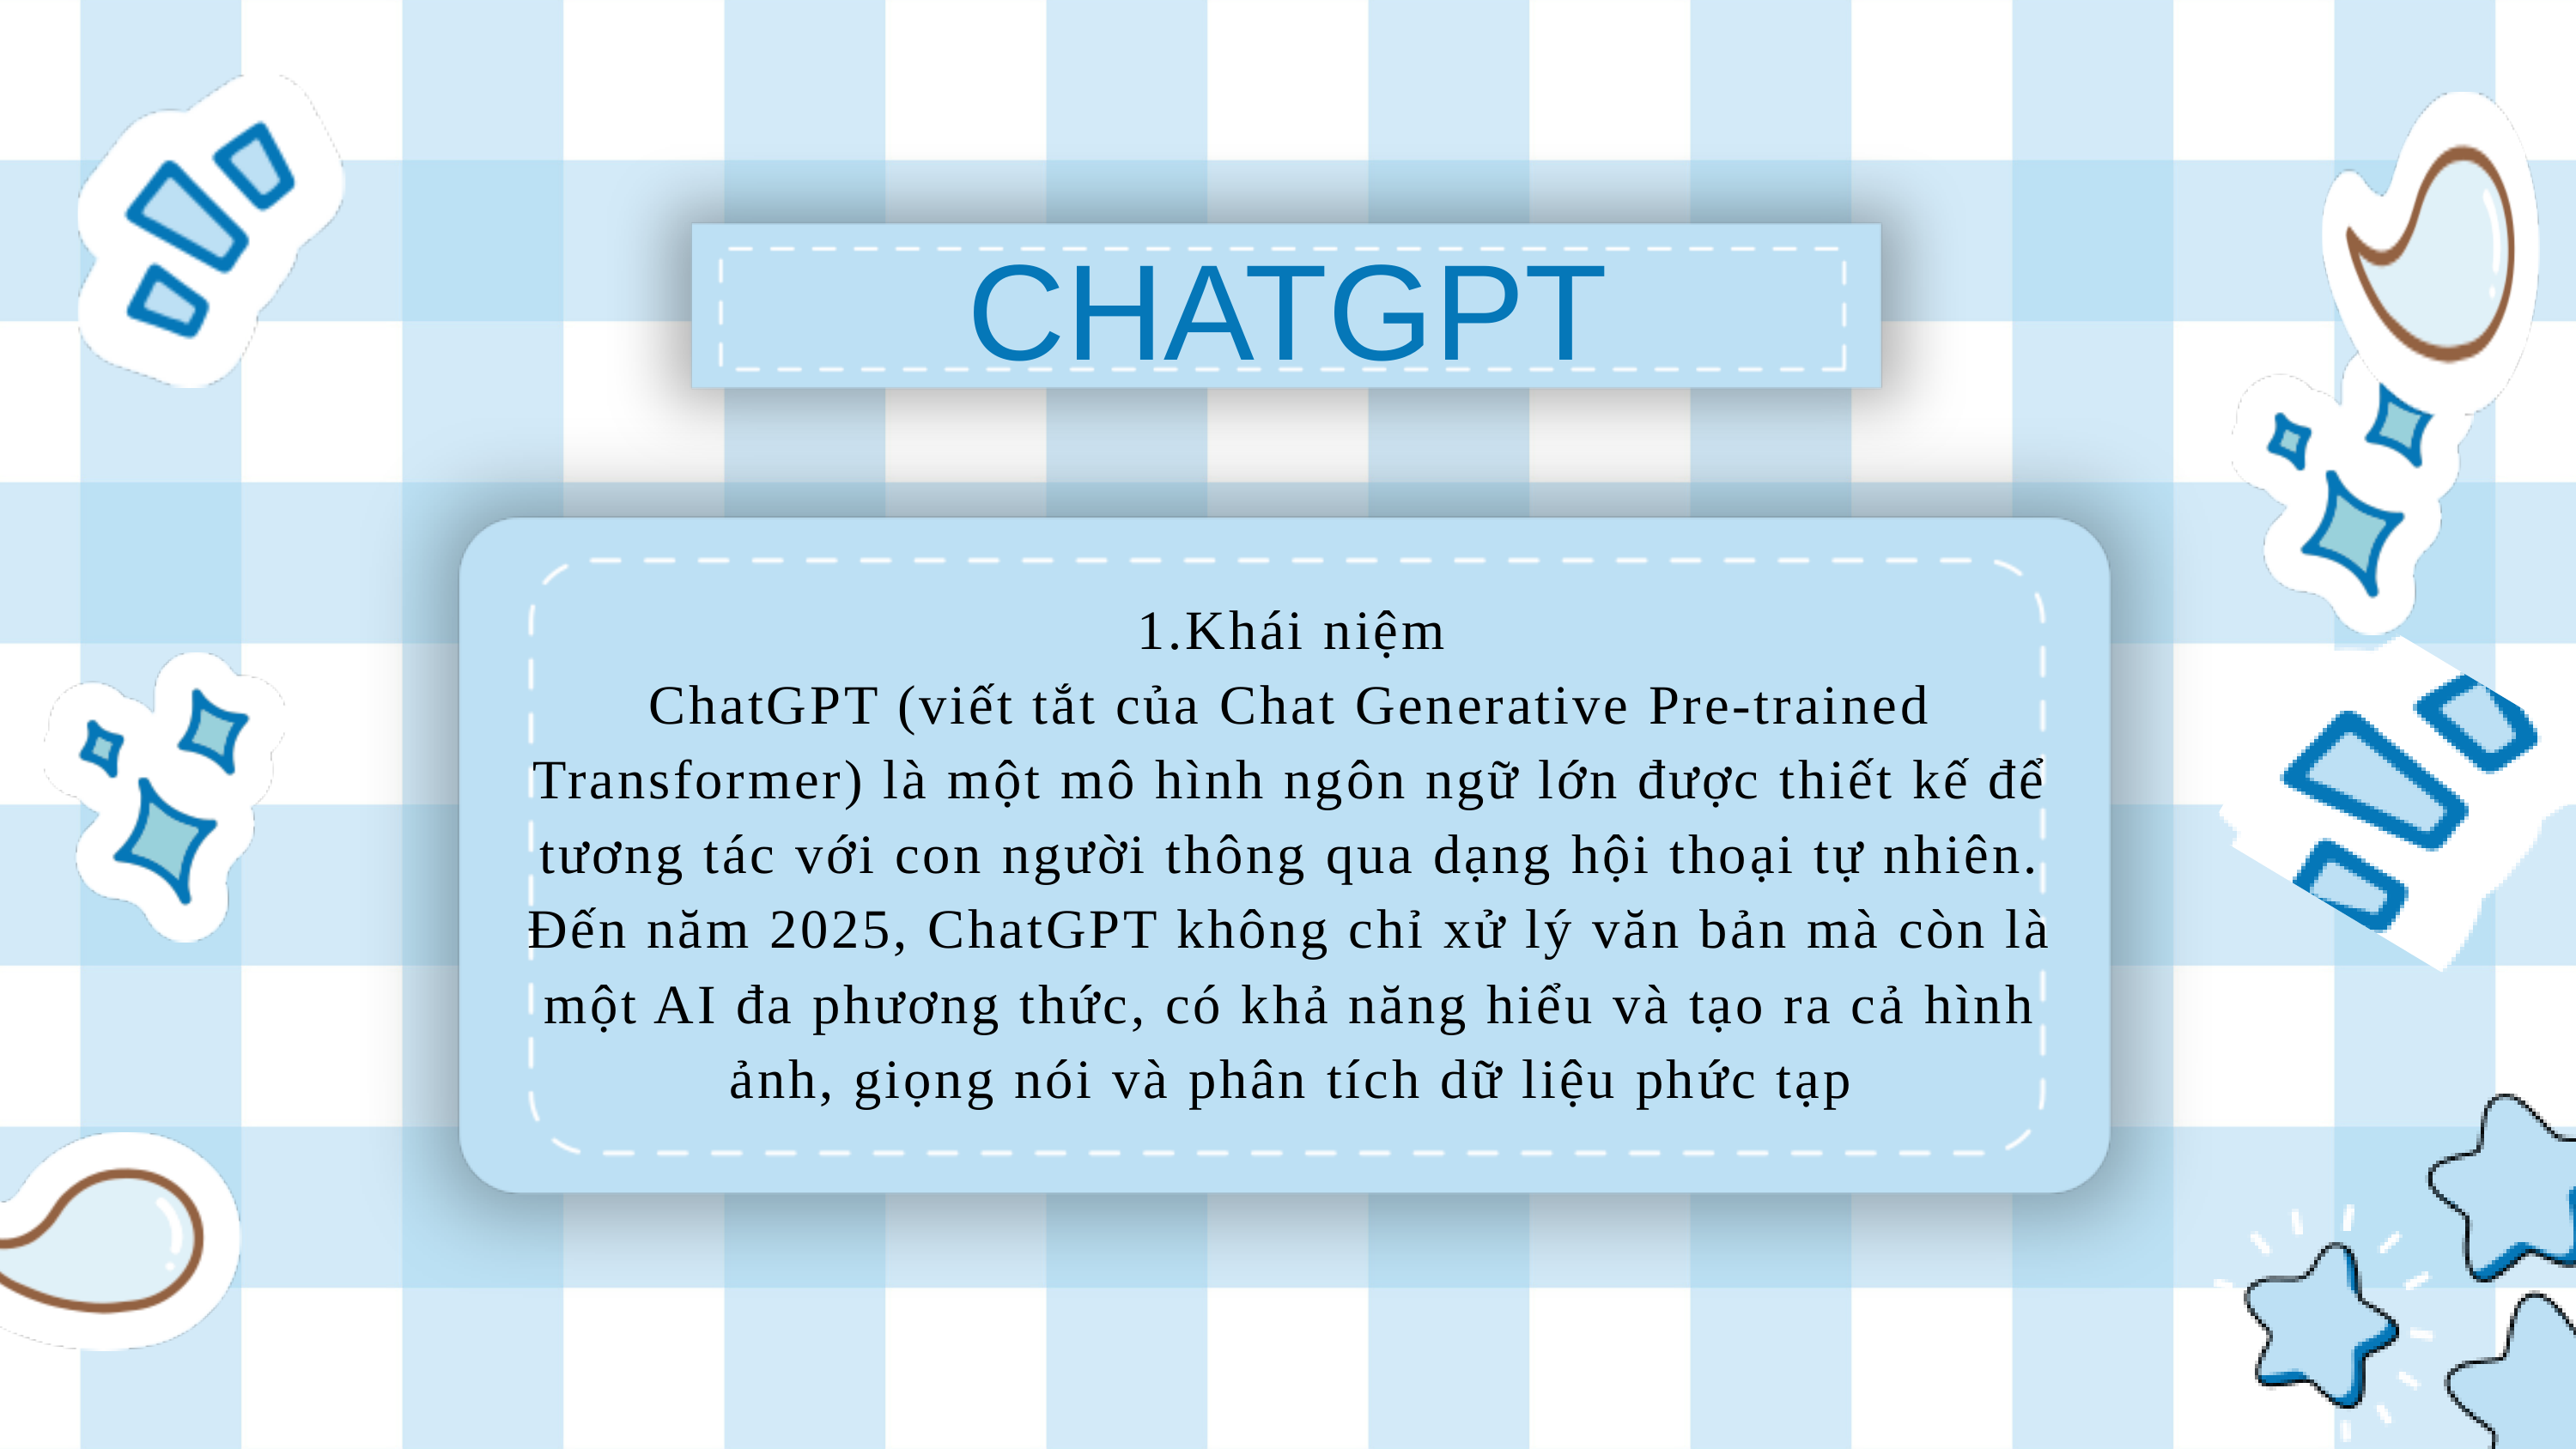

CHATGPT

1.Khái niệm
ChatGPT (viết tắt của Chat Generative Pre-trained Transformer) là một mô hình ngôn ngữ lớn được thiết kế để tương tác với con người thông qua dạng hội thoại tự nhiên. Đến năm 2025, ChatGPT không chỉ xử lý văn bản mà còn là một AI đa phương thức, có khả năng hiểu và tạo ra cả hình ảnh, giọng nói và phân tích dữ liệu phức tạp